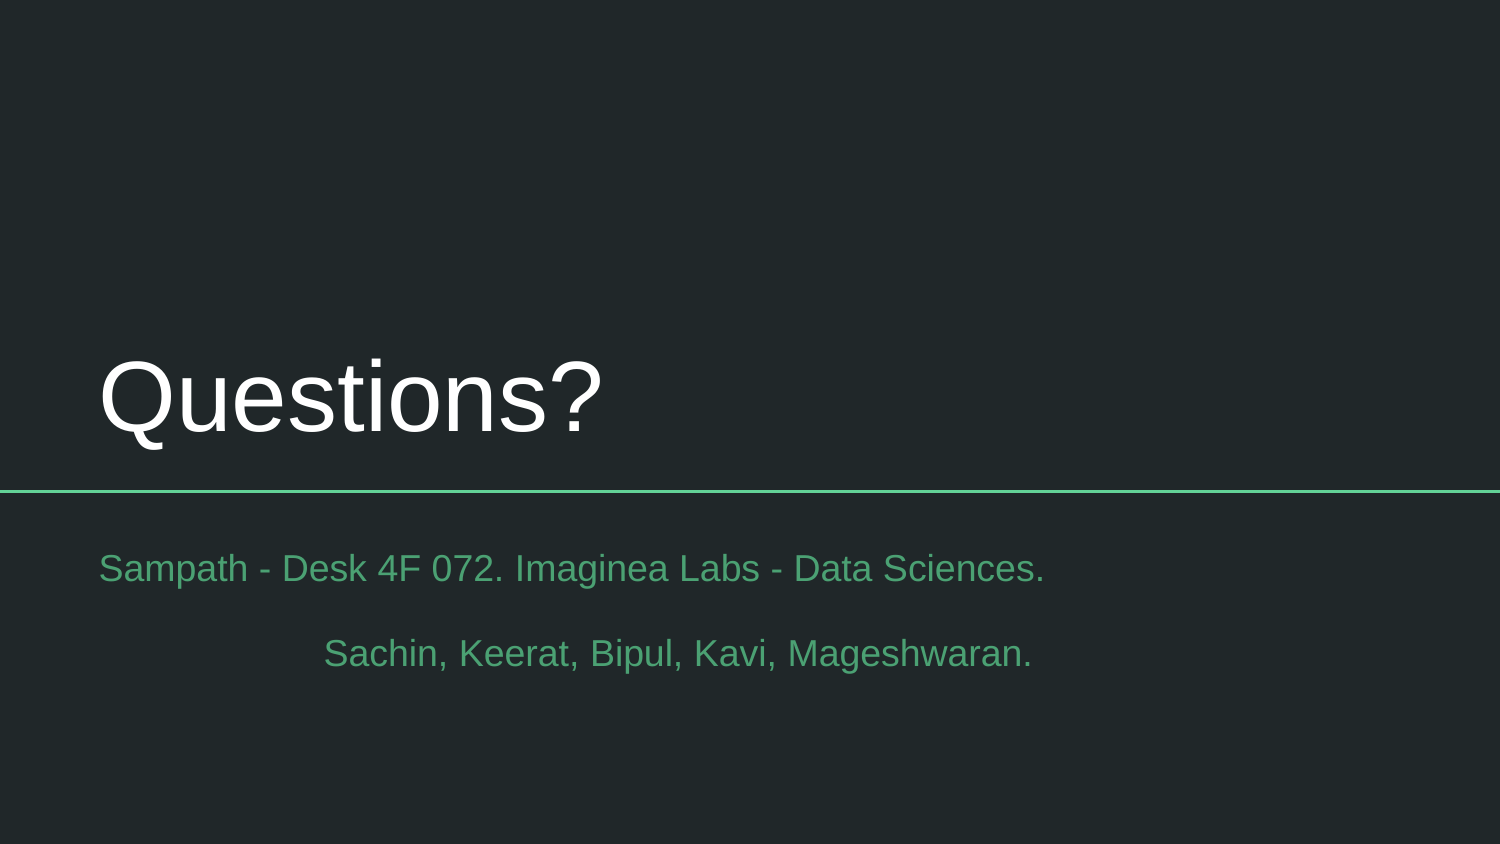

# Questions?
Sampath - Desk 4F 072. Imaginea Labs - Data Sciences.
Sachin, Keerat, Bipul, Kavi, Mageshwaran.